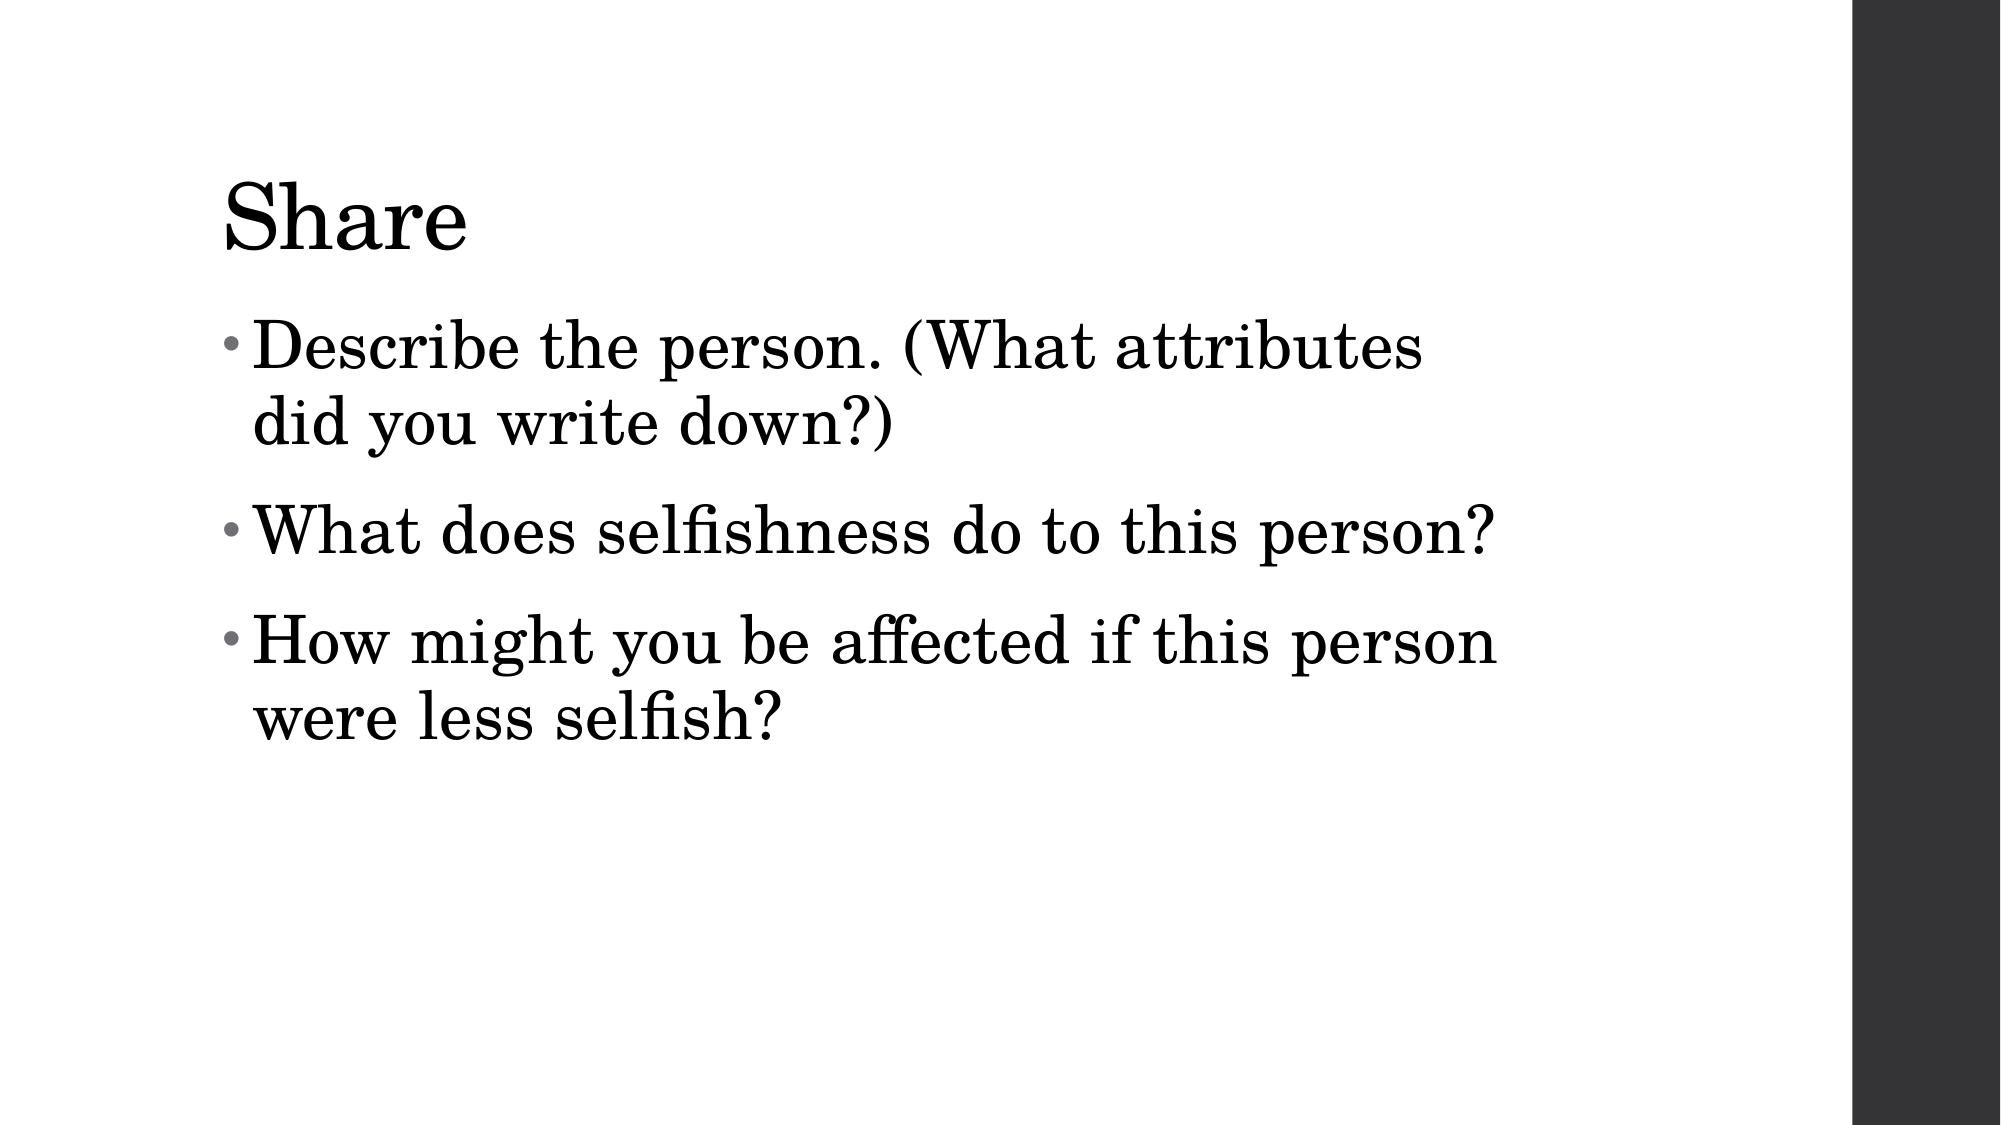

# Share
Describe the person. (What attributes did you write down?)
What does selfishness do to this person?
How might you be affected if this person were less selfish?